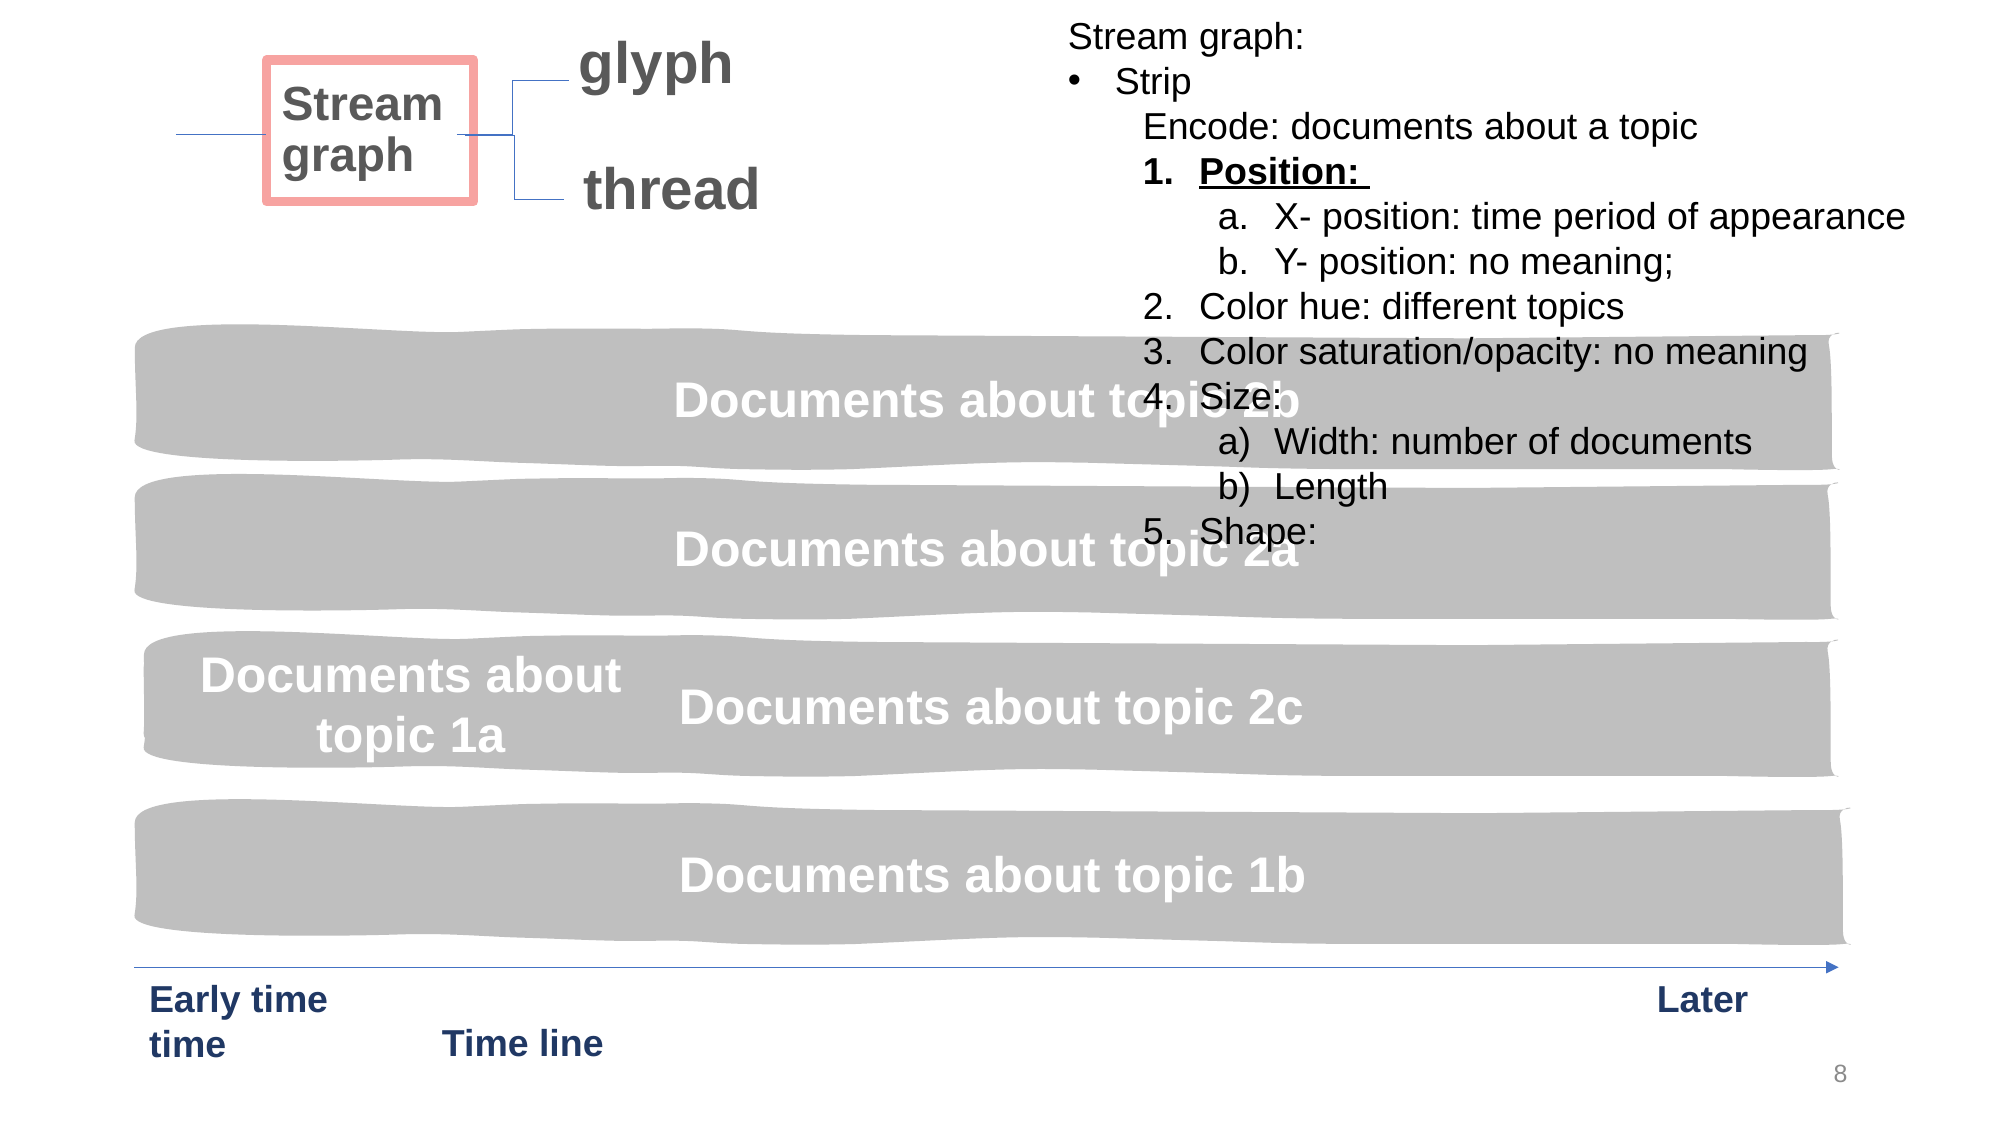

glyph
Stream graph:
Strip
Encode: documents about a topic
Position:
X- position: time period of appearance
Y- position: no meaning;
Color hue: different topics
Color saturation/opacity: no meaning
Size:
Width: number of documents
Length
Shape:
Stream
graph
thread
Documents about topic 2b
Documents about topic 2a
Documents about topic 2c
Documents about topic 1a
Documents about topic 1b
Early time                                                                                                                               Later time
Time line
8